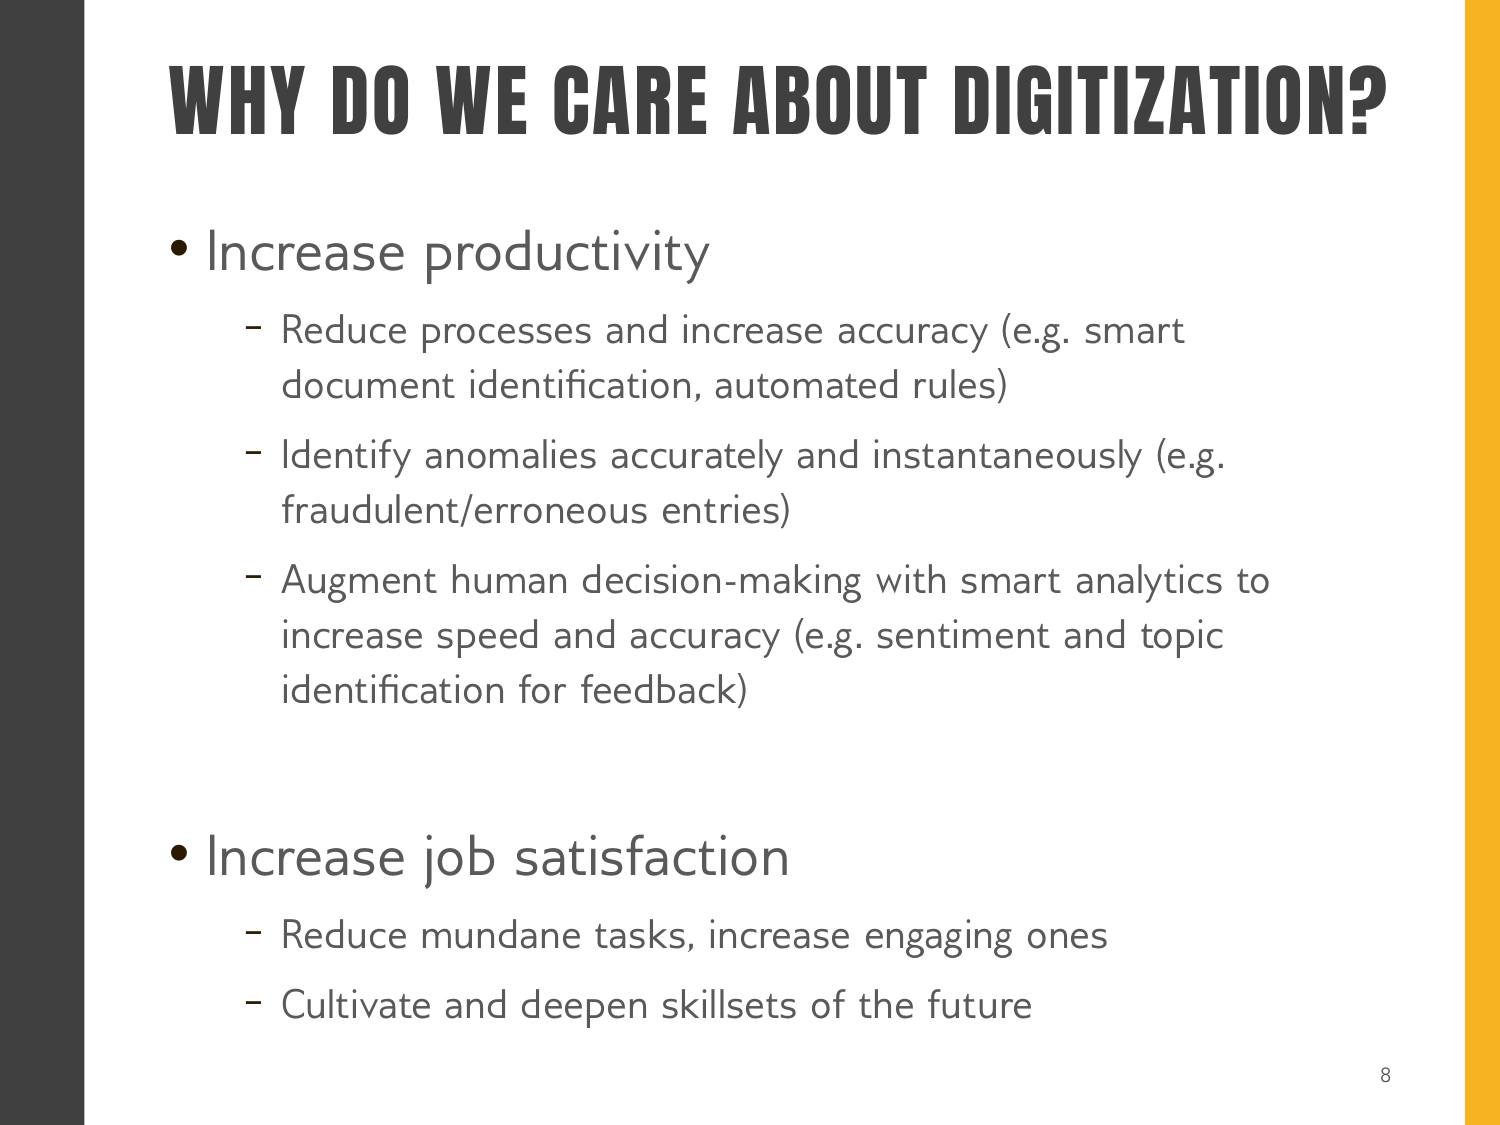

# Why do we care about Digitization?
Increase productivity
Reduce processes and increase accuracy (e.g. smart document identification, automated rules)
Identify anomalies accurately and instantaneously (e.g. fraudulent/erroneous entries)
Augment human decision-making with smart analytics to increase speed and accuracy (e.g. sentiment and topic identification for feedback)

Increase job satisfaction
Reduce mundane tasks, increase engaging ones
Cultivate and deepen skillsets of the future

8